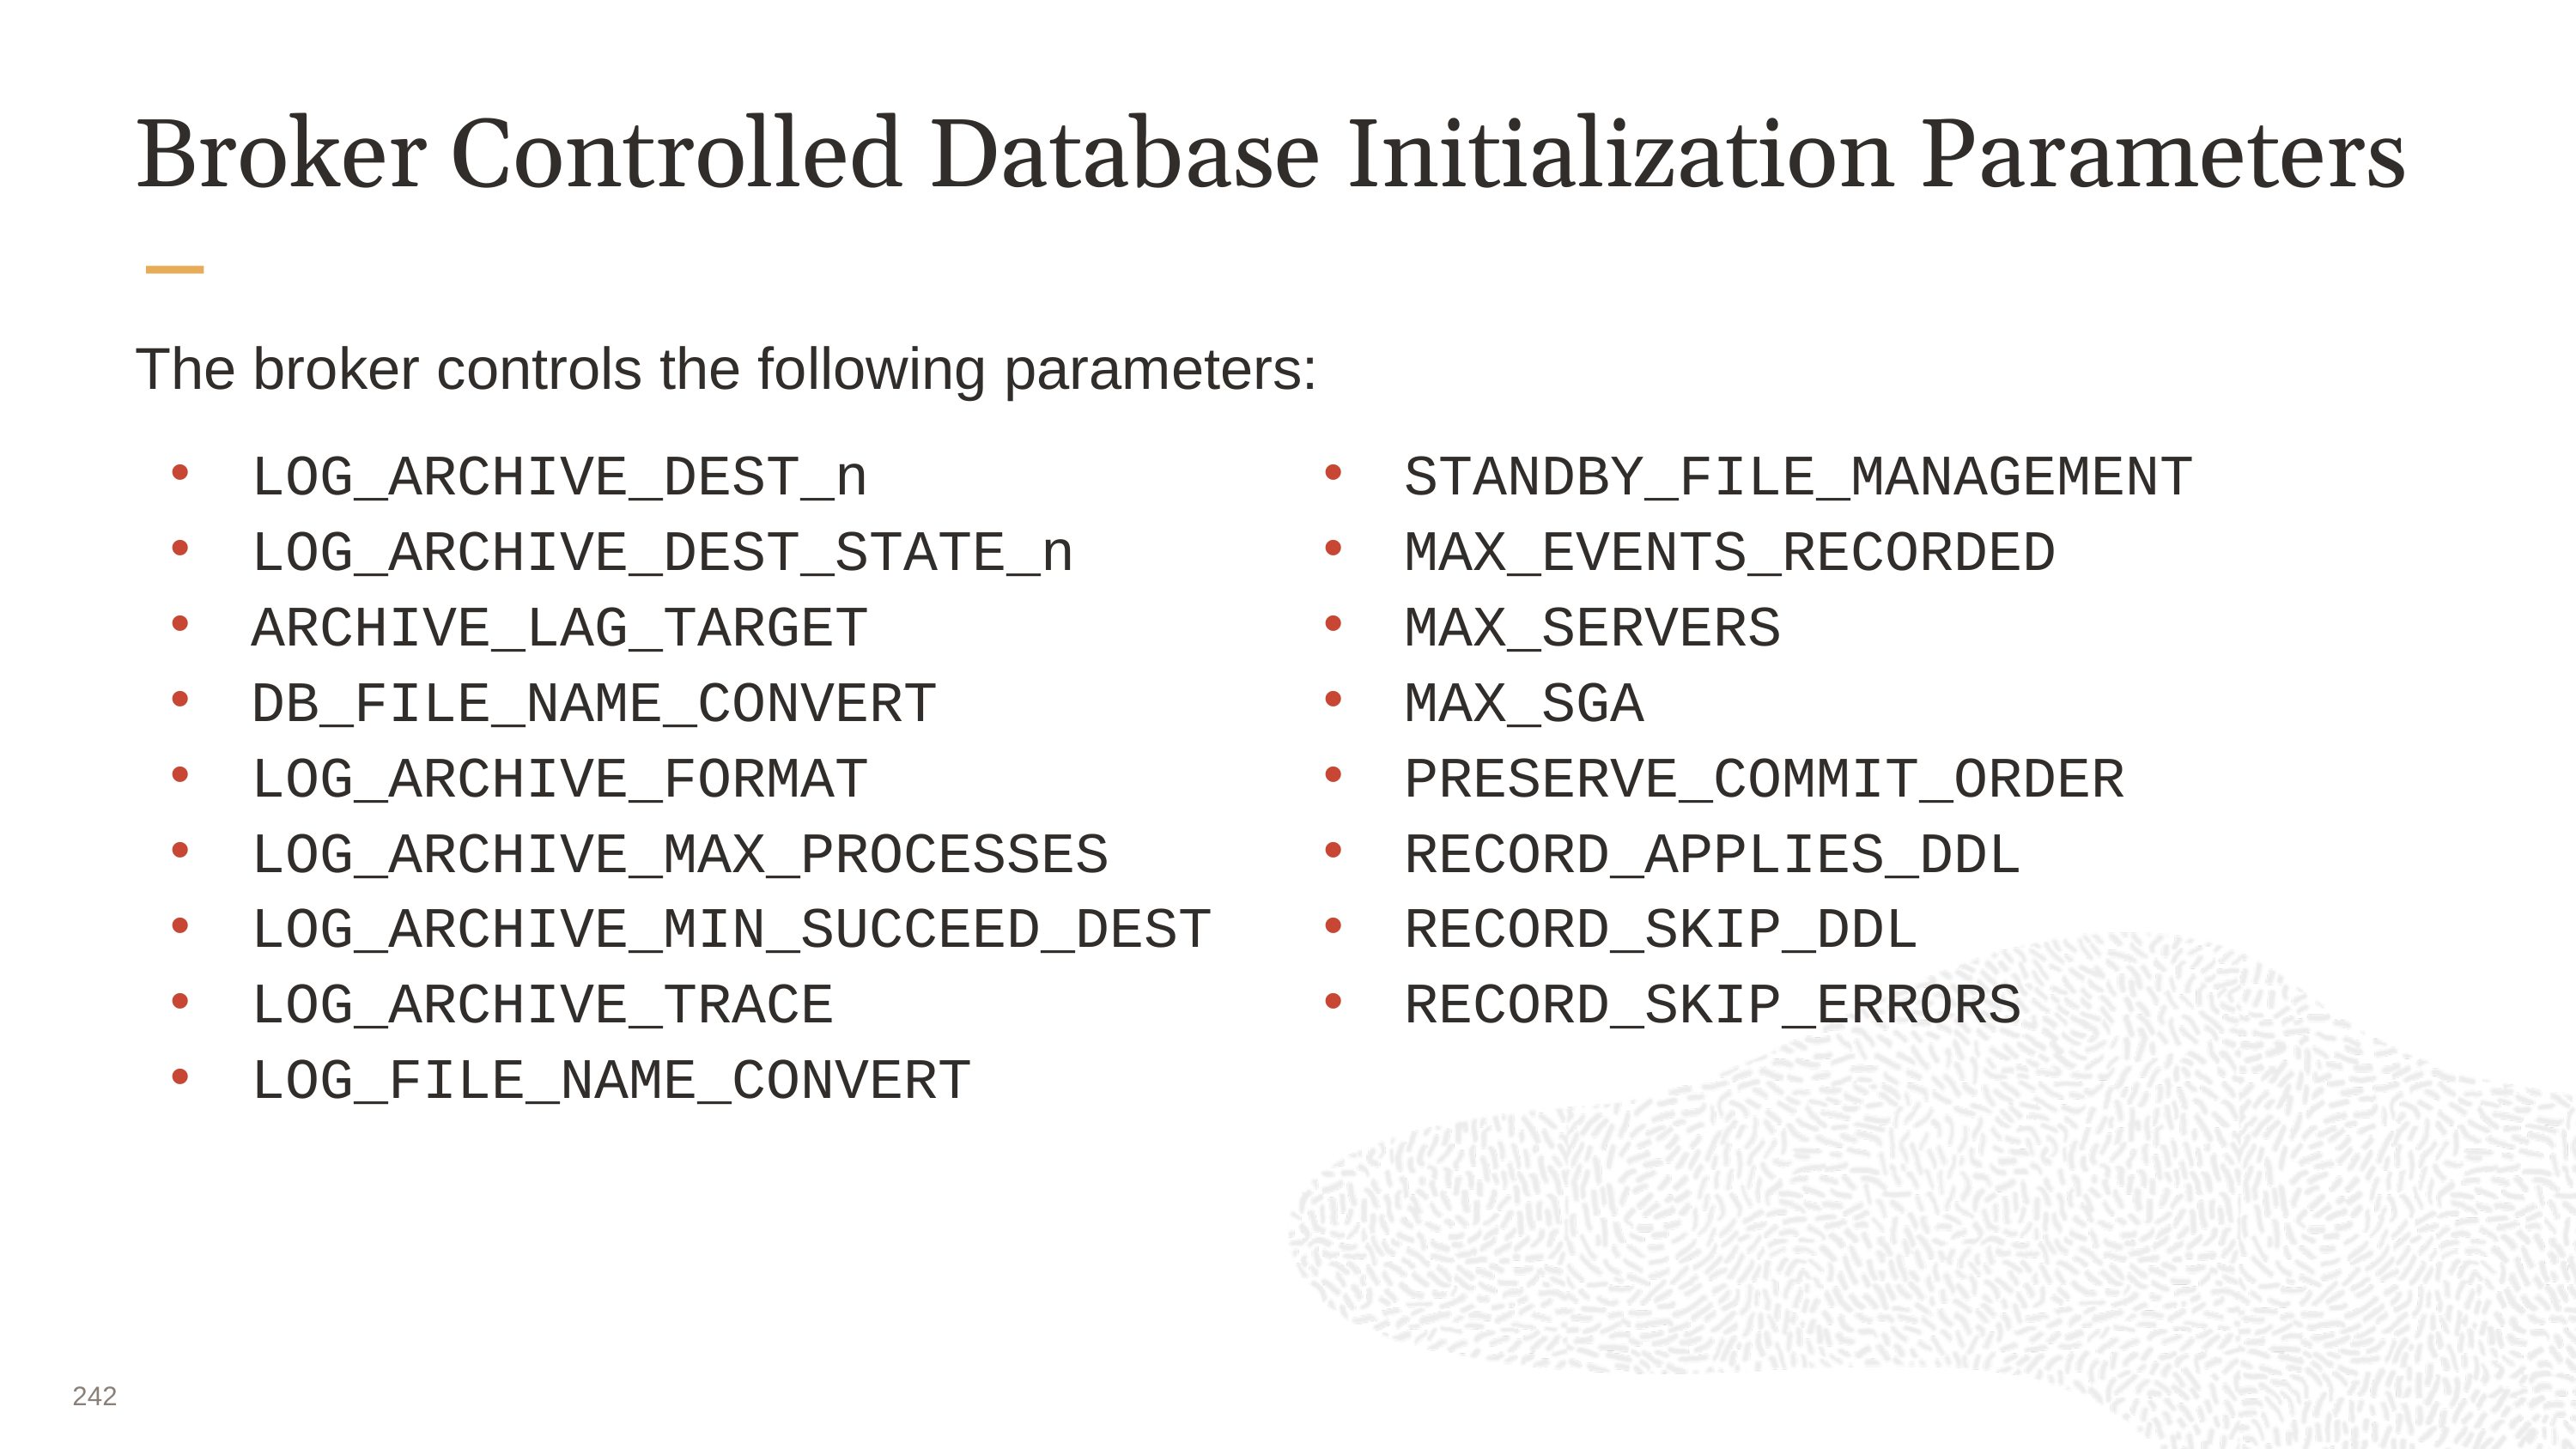

# Broker Controlled Database Initialization Parameters
The broker controls the following parameters:
LOG_ARCHIVE_DEST_n
LOG_ARCHIVE_DEST_STATE_n
ARCHIVE_LAG_TARGET
DB_FILE_NAME_CONVERT
LOG_ARCHIVE_FORMAT
LOG_ARCHIVE_MAX_PROCESSES
LOG_ARCHIVE_MIN_SUCCEED_DEST
LOG_ARCHIVE_TRACE
LOG_FILE_NAME_CONVERT
STANDBY_FILE_MANAGEMENT
MAX_EVENTS_RECORDED
MAX_SERVERS
MAX_SGA
PRESERVE_COMMIT_ORDER
RECORD_APPLIES_DDL
RECORD_SKIP_DDL
RECORD_SKIP_ERRORS